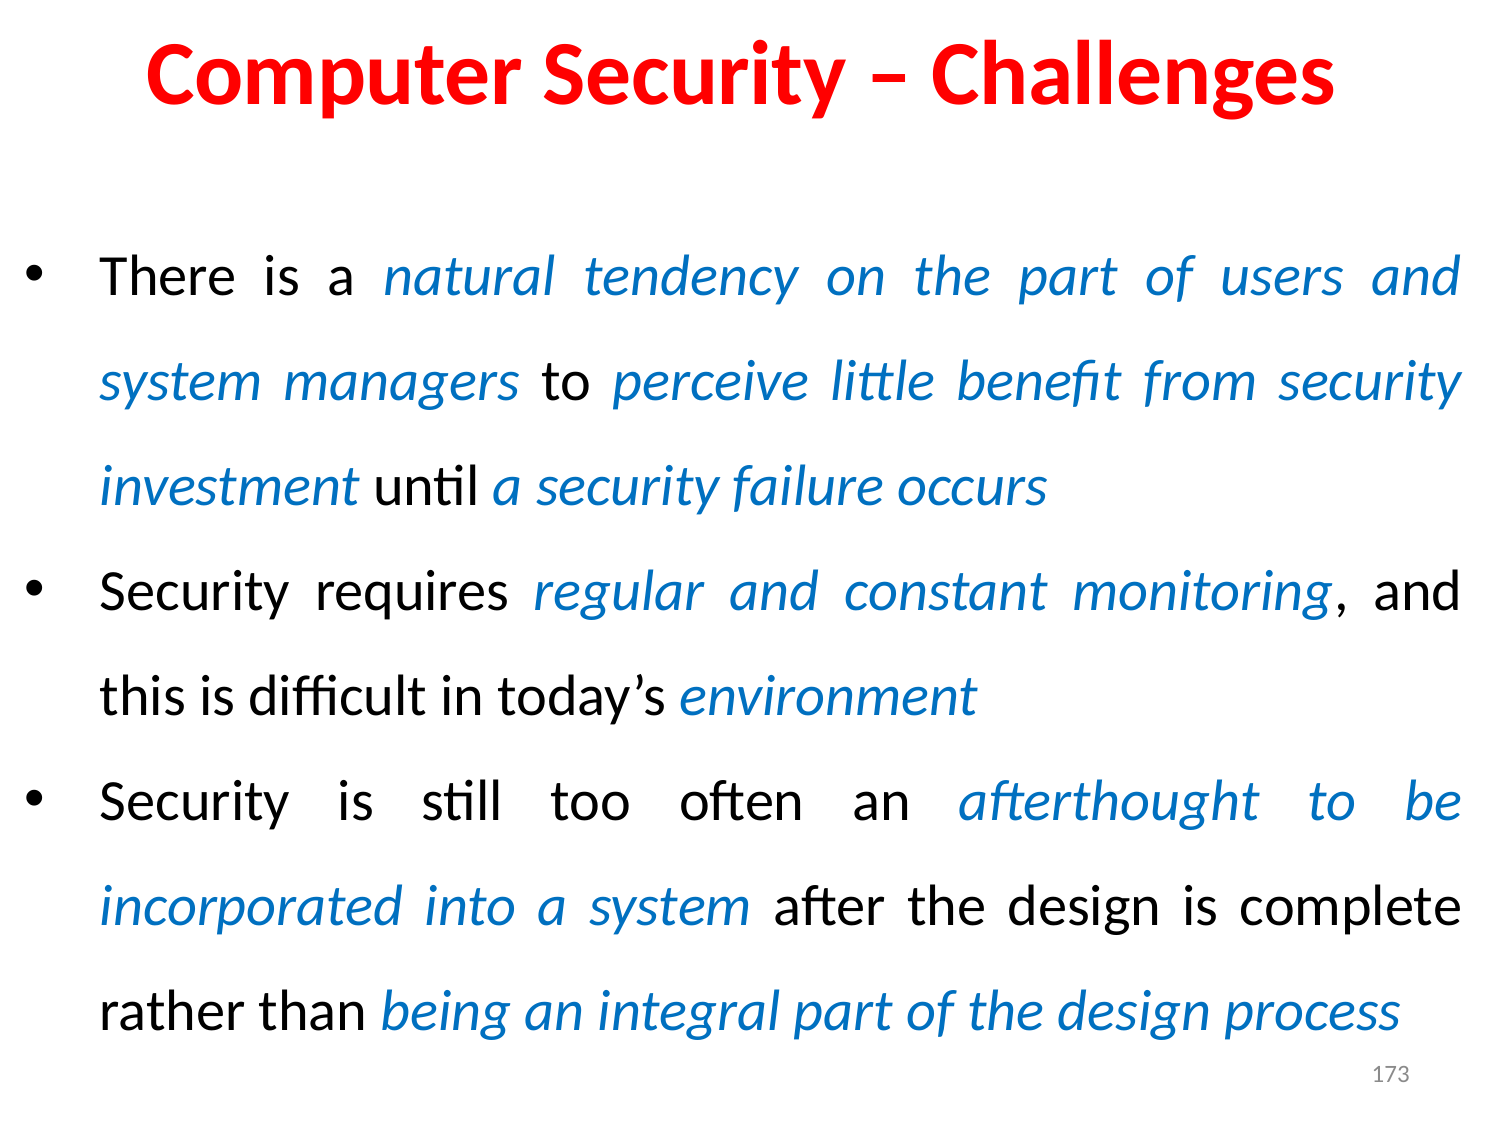

Computer Security – Challenges
There is a natural tendency on the part of users and system managers to perceive little benefit from security investment until a security failure occurs
Security requires regular and constant monitoring, and this is difficult in today’s environment
Security is still too often an afterthought to be incorporated into a system after the design is complete rather than being an integral part of the design process

173